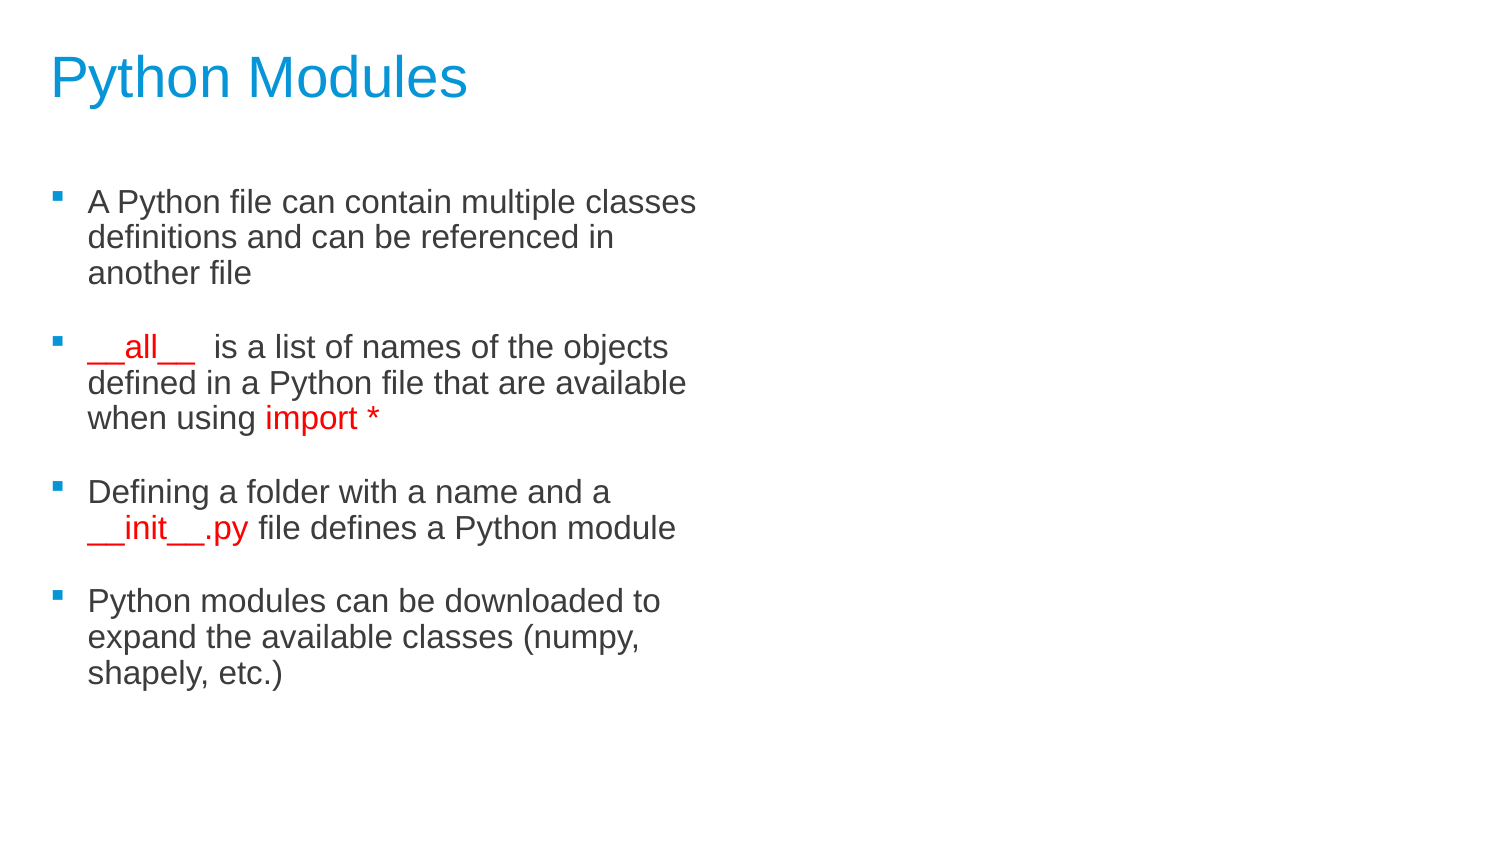

# Python Modules

A Python file can contain multiple classes definitions and can be referenced in another file
__all__  is a list of names of the objects defined in a Python file that are available when using import *
Defining a folder with a name and a __init__.py file defines a Python module
Python modules can be downloaded to expand the available classes (numpy, shapely, etc.)